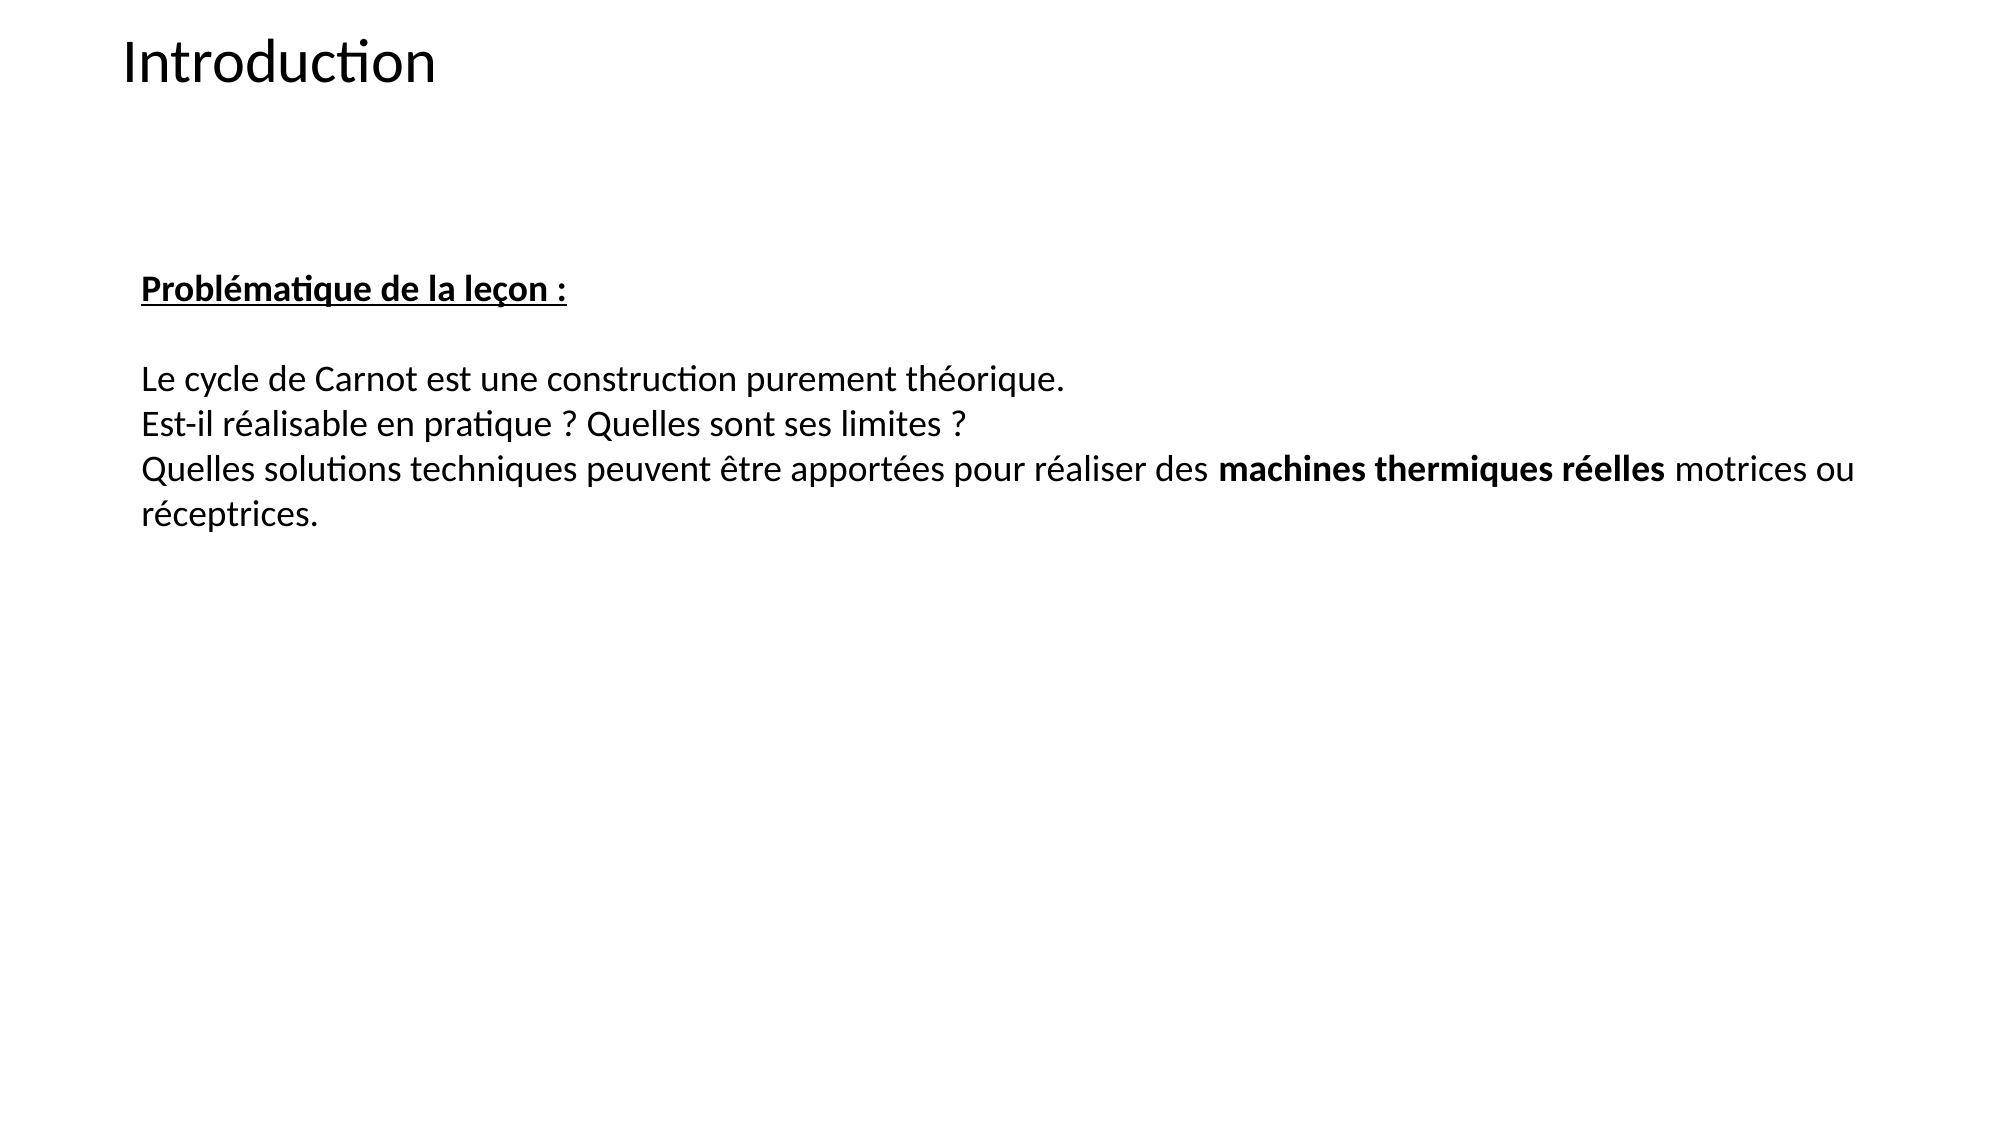

Introduction
Problématique de la leçon :

Le cycle de Carnot est une construction purement théorique.
Est-il réalisable en pratique ? Quelles sont ses limites ?
Quelles solutions techniques peuvent être apportées pour réaliser des machines thermiques réelles motrices ou réceptrices.